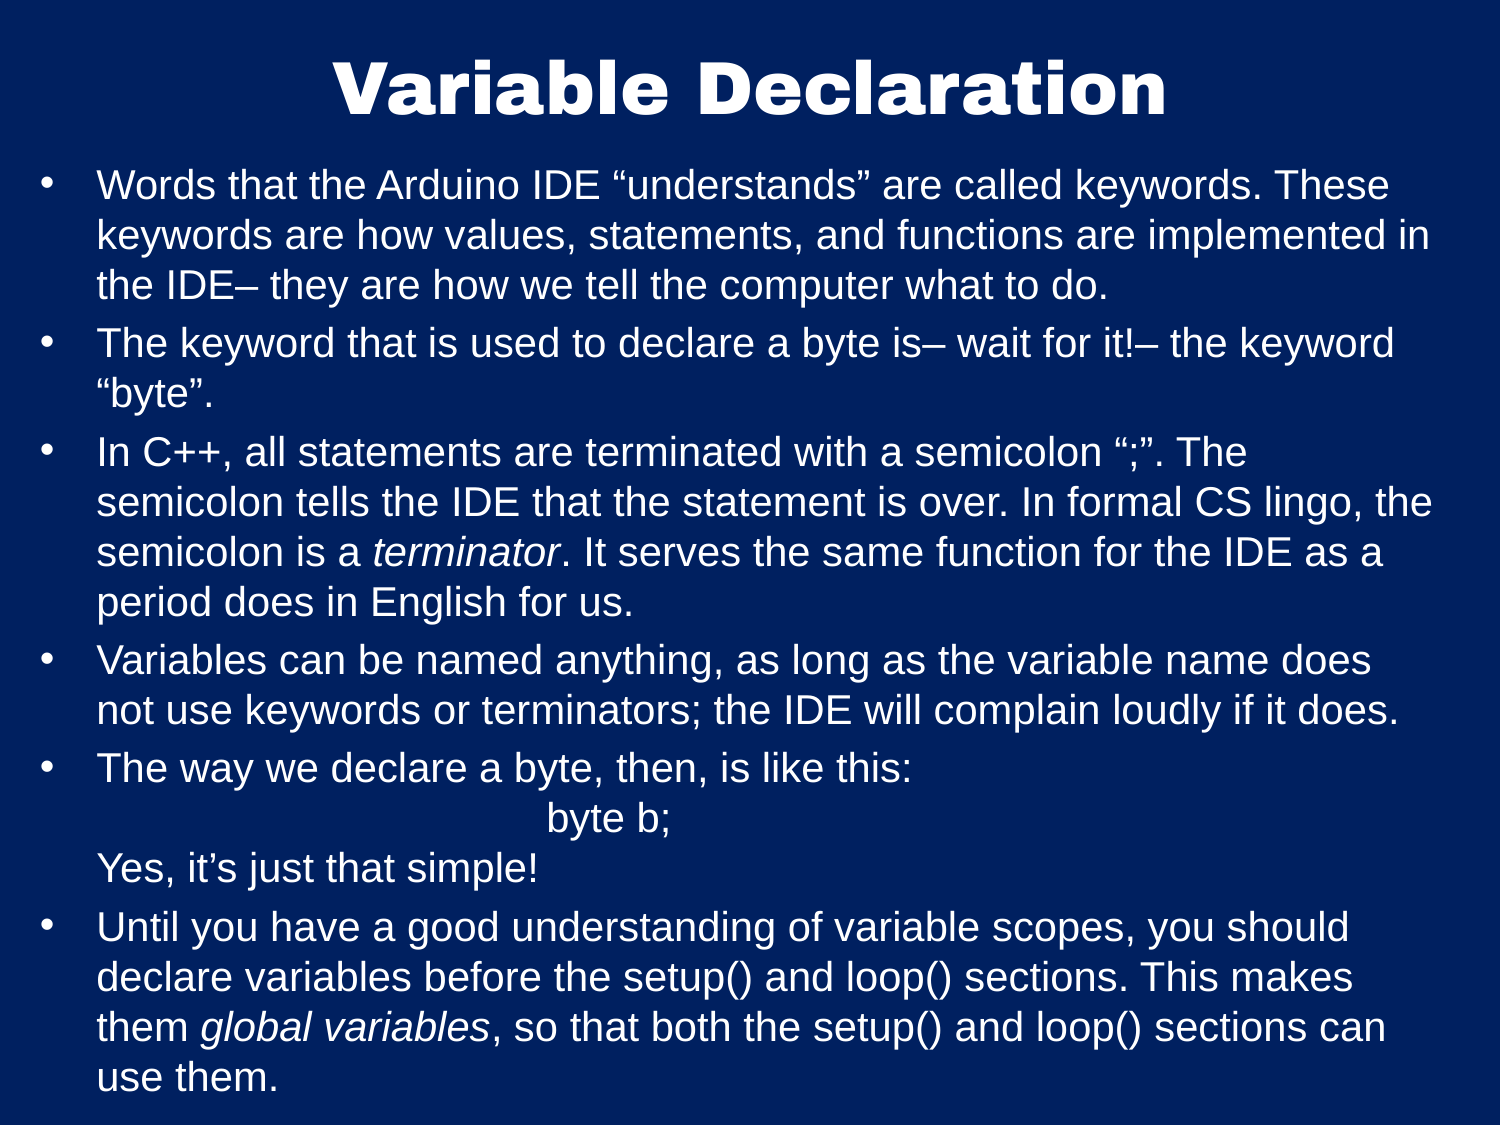

# Variable Declaration
Words that the Arduino IDE “understands” are called keywords. These keywords are how values, statements, and functions are implemented in the IDE– they are how we tell the computer what to do.
The keyword that is used to declare a byte is– wait for it!– the keyword “byte”.
In C++, all statements are terminated with a semicolon “;”. The semicolon tells the IDE that the statement is over. In formal CS lingo, the semicolon is a terminator. It serves the same function for the IDE as a period does in English for us.
Variables can be named anything, as long as the variable name does not use keywords or terminators; the IDE will complain loudly if it does.
The way we declare a byte, then, is like this:
			byte b;
Yes, it’s just that simple!
Until you have a good understanding of variable scopes, you should declare variables before the setup() and loop() sections. This makes them global variables, so that both the setup() and loop() sections can use them.